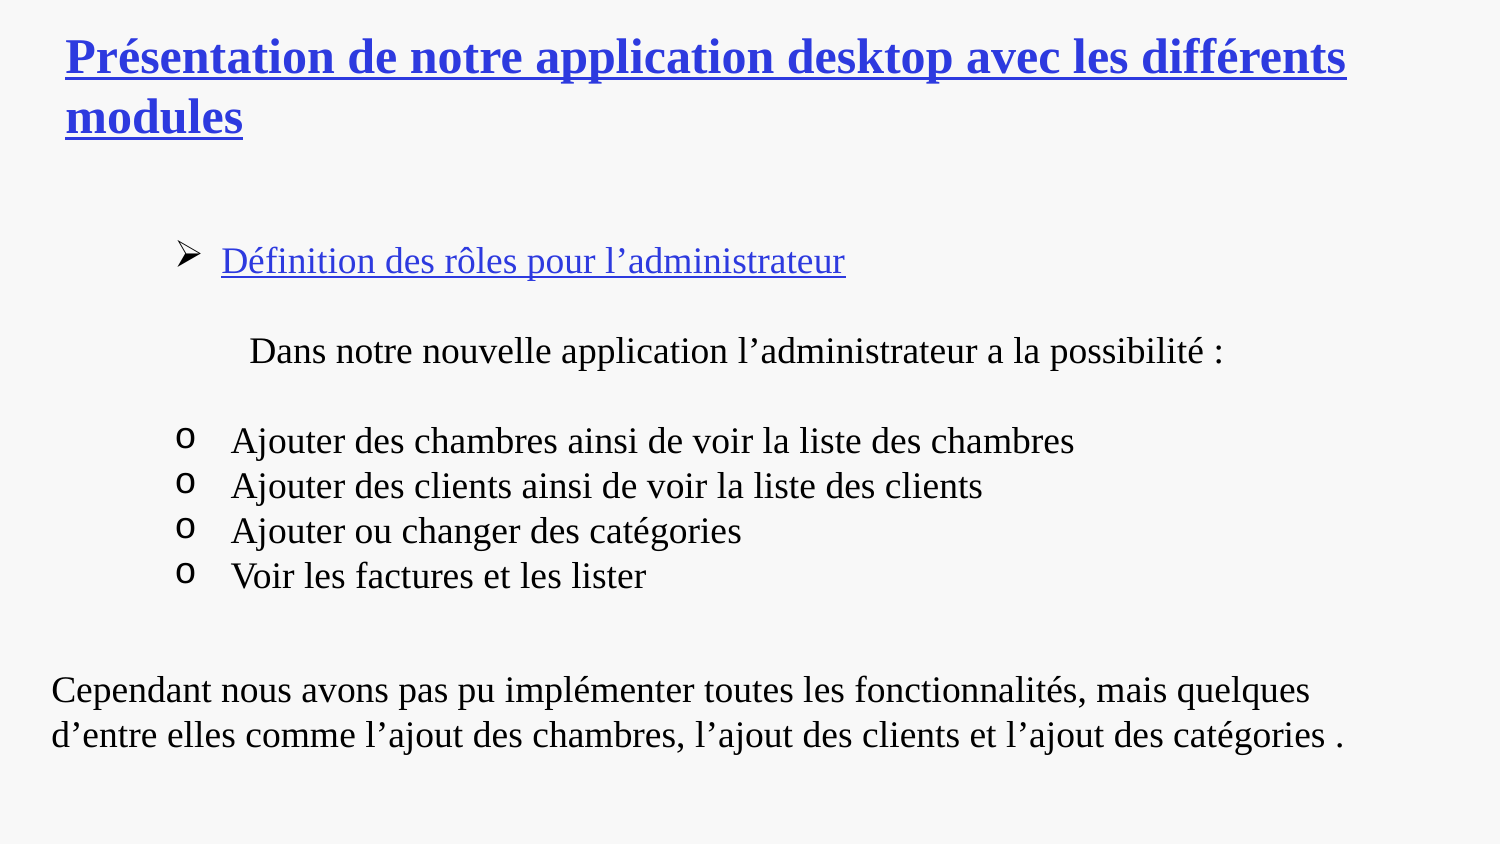

# Présentation de notre application desktop avec les différents modules
Définition des rôles pour l’administrateur

Dans notre nouvelle application l’administrateur a la possibilité :

Ajouter des chambres ainsi de voir la liste des chambres
Ajouter des clients ainsi de voir la liste des clients
Ajouter ou changer des catégories
Voir les factures et les lister

Cependant nous avons pas pu implémenter toutes les fonctionnalités, mais quelques d’entre elles comme l’ajout des chambres, l’ajout des clients et l’ajout des catégories .